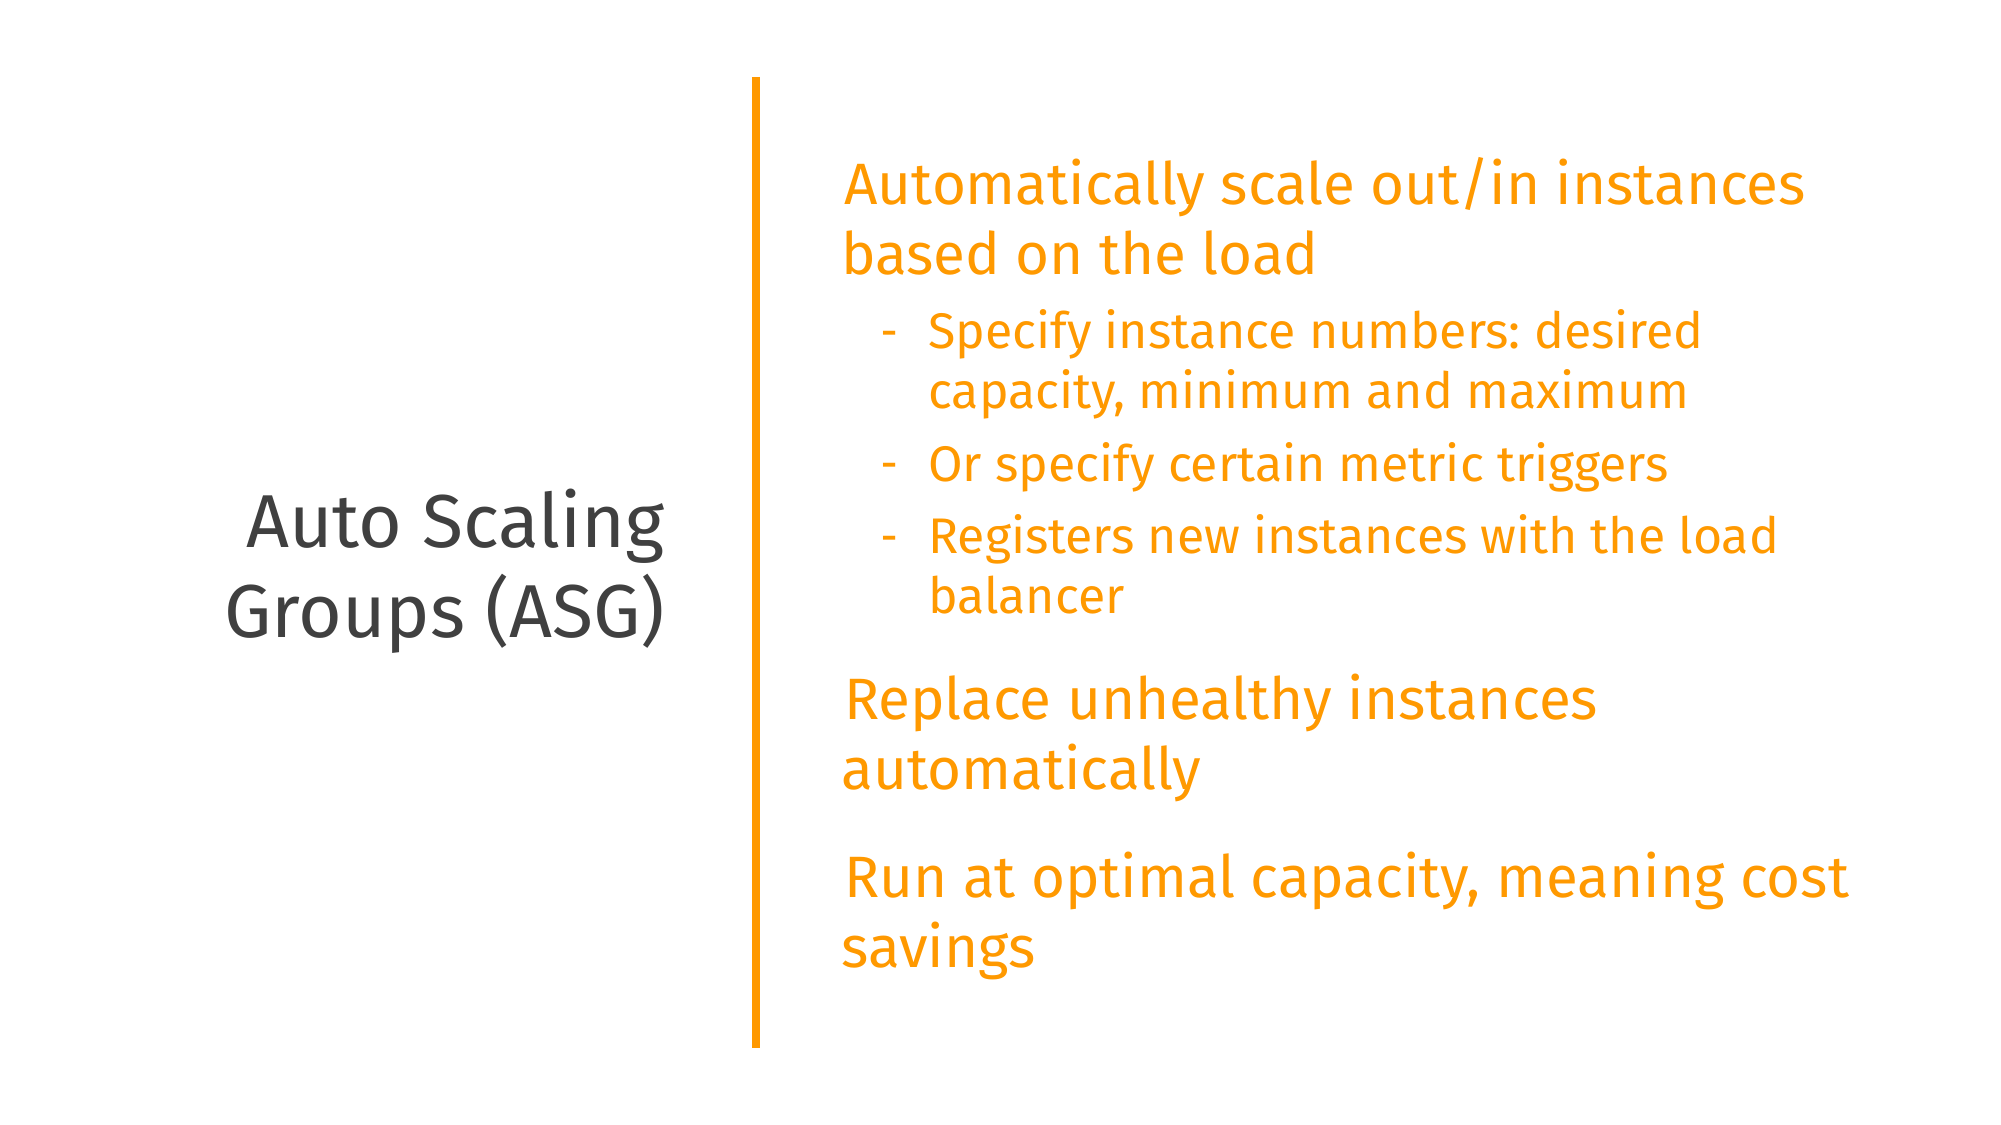

Auto Scaling Groups (ASG)
Automatically scale out/in instances based on the load
Specify instance numbers: desired capacity, minimum and maximum
Or specify certain metric triggers
Registers new instances with the load balancer
Replace unhealthy instances automatically
Run at optimal capacity, meaning cost savings